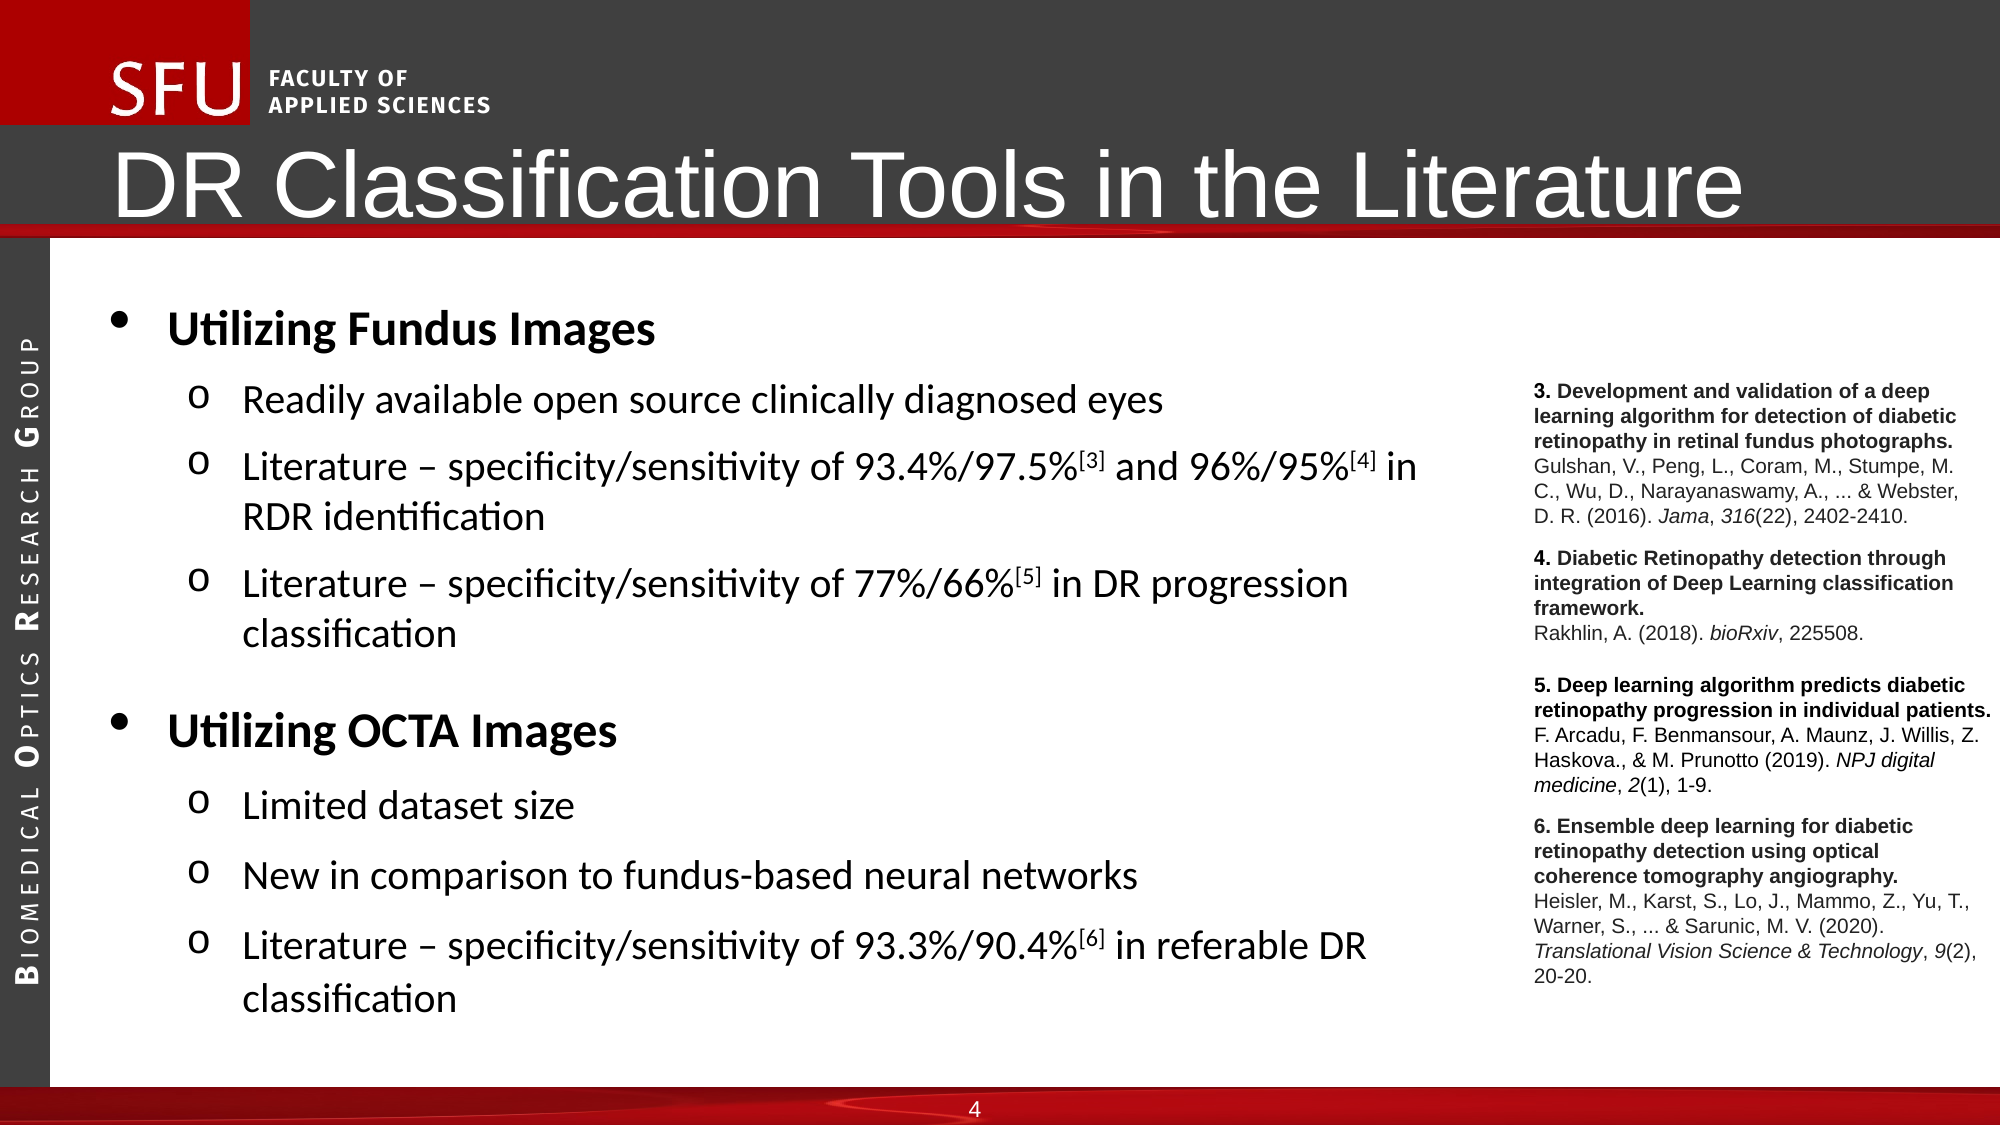

DR Classification Tools in the Literature
Utilizing Fundus Images
Readily available open source clinically diagnosed eyes
Literature – specificity/sensitivity of 93.4%/97.5%[3] and 96%/95%[4] in RDR identification
Literature – specificity/sensitivity of 77%/66%[5] in DR progression classification
Utilizing OCTA Images
Limited dataset size
New in comparison to fundus-based neural networks
Literature – specificity/sensitivity of 93.3%/90.4%[6] in referable DR classification
3. Development and validation of a deep learning algorithm for detection of diabetic retinopathy in retinal fundus photographs.
Gulshan, V., Peng, L., Coram, M., Stumpe, M. C., Wu, D., Narayanaswamy, A., ... & Webster, D. R. (2016). Jama, 316(22), 2402-2410.
4. Diabetic Retinopathy detection through integration of Deep Learning classification framework.
Rakhlin, A. (2018). bioRxiv, 225508.

5. Deep learning algorithm predicts diabetic retinopathy progression in individual patients.
F. Arcadu, F. Benmansour, A. Maunz, J. Willis, Z. Haskova., & M. Prunotto (2019). NPJ digital medicine, 2(1), 1-9.

6. Ensemble deep learning for diabetic retinopathy detection using optical coherence tomography angiography.
Heisler, M., Karst, S., Lo, J., Mammo, Z., Yu, T., Warner, S., ... & Sarunic, M. V. (2020). Translational Vision Science & Technology, 9(2), 20-20.